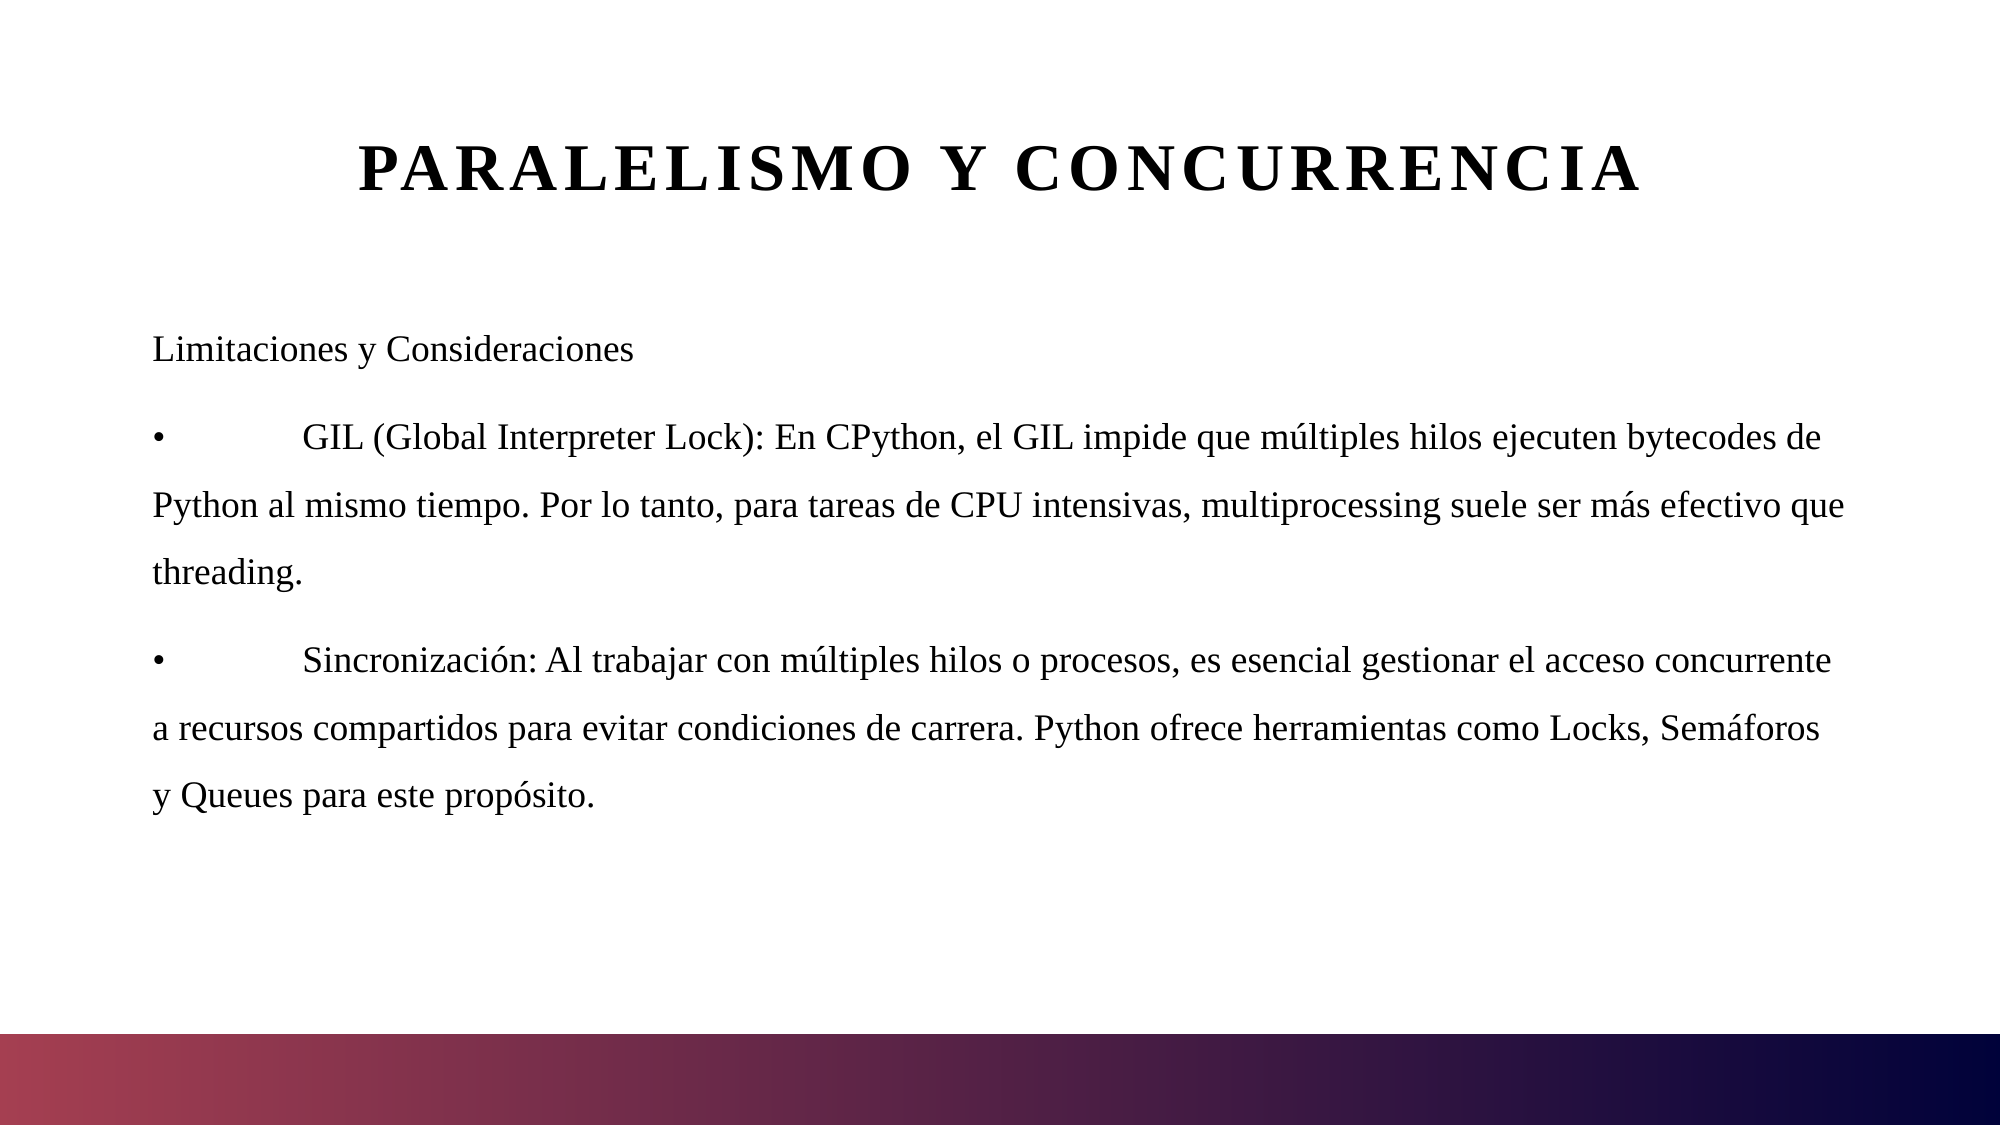

# Paralelismo y concurrencia
Limitaciones y Consideraciones
•	GIL (Global Interpreter Lock): En CPython, el GIL impide que múltiples hilos ejecuten bytecodes de Python al mismo tiempo. Por lo tanto, para tareas de CPU intensivas, multiprocessing suele ser más efectivo que threading.
•	Sincronización: Al trabajar con múltiples hilos o procesos, es esencial gestionar el acceso concurrente a recursos compartidos para evitar condiciones de carrera. Python ofrece herramientas como Locks, Semáforos y Queues para este propósito.